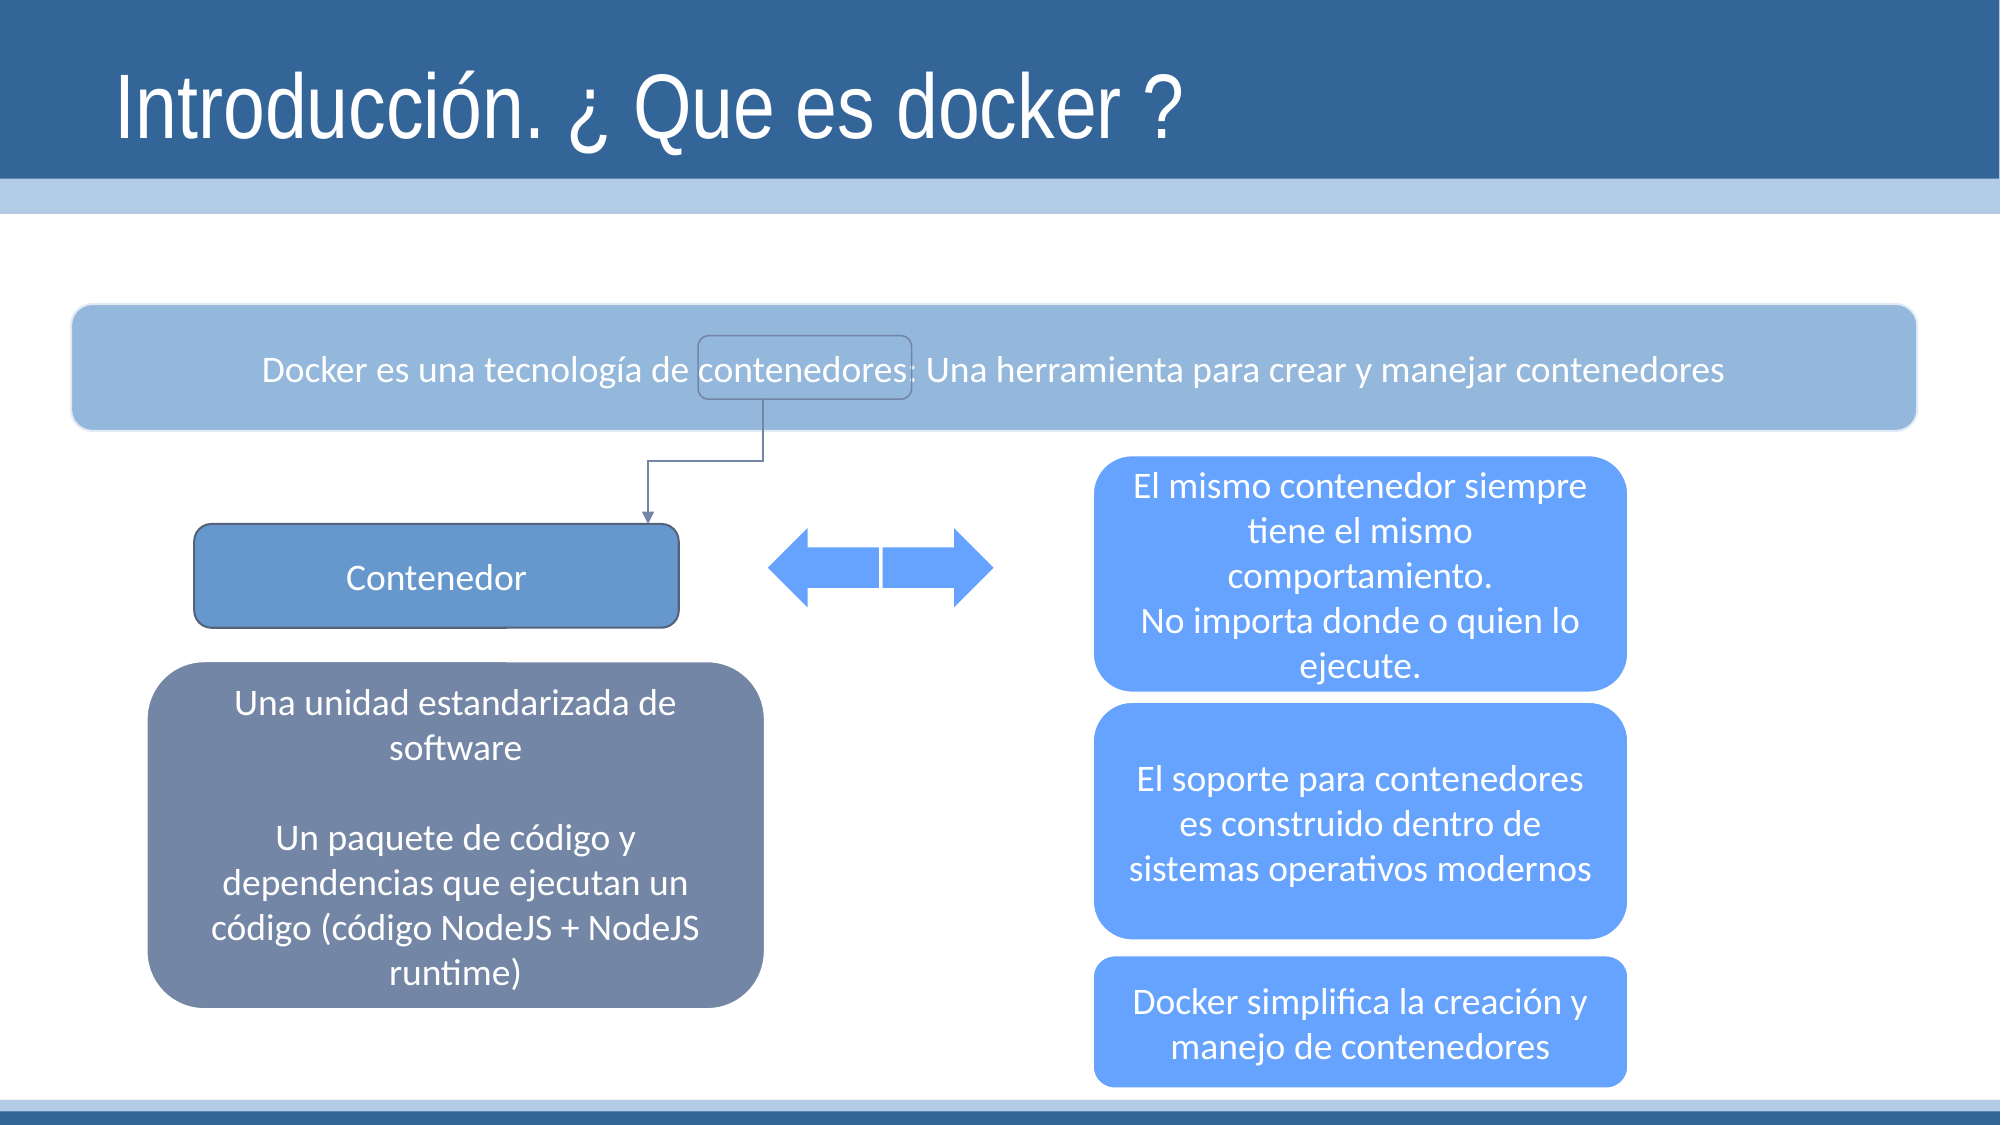

# Introducción. ¿ Que es docker ?
Docker es una tecnología de contenedores: Una herramienta para crear y manejar contenedores

El mismo contenedor siempre tiene el mismo comportamiento.
No importa donde o quien lo ejecute.
Contenedor

Una unidad estandarizada de software

Un paquete de código y dependencias que ejecutan un código (código NodeJS + NodeJS runtime)
El soporte para contenedores es construido dentro de sistemas operativos modernos
Docker simplifica la creación y manejo de contenedores